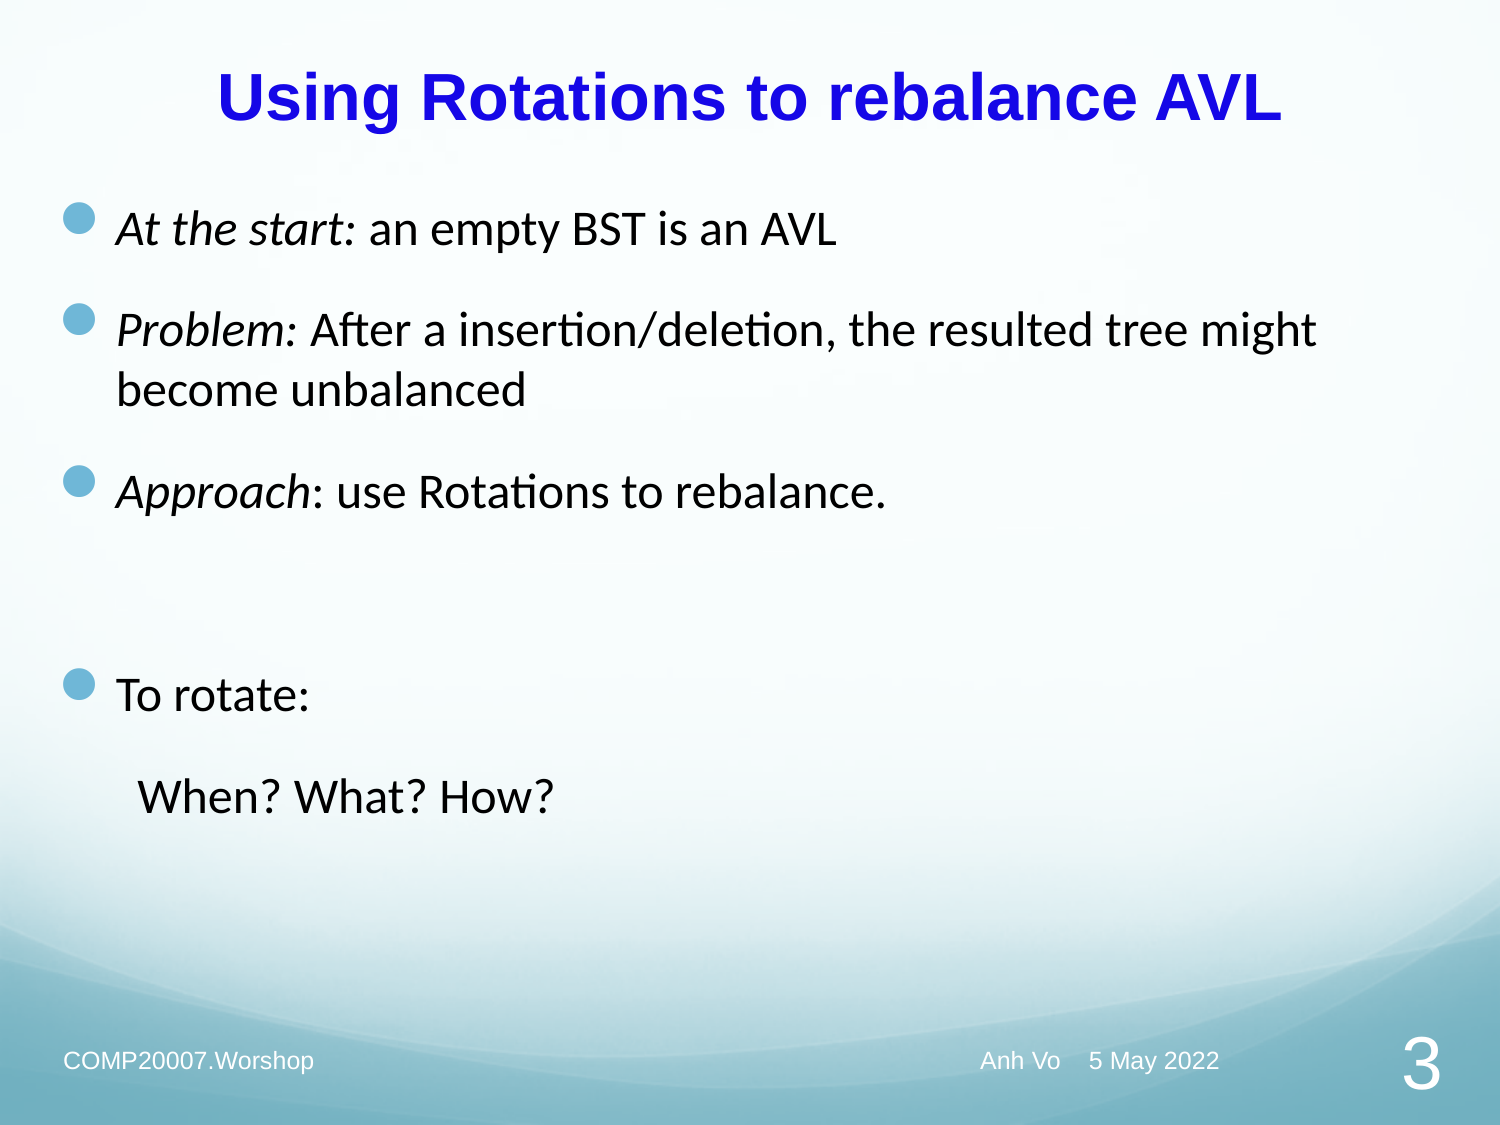

# Using Rotations to rebalance AVL
At the start: an empty BST is an AVL
Problem: After a insertion/deletion, the resulted tree might become unbalanced
Approach: use Rotations to rebalance.

To rotate:
       When? What? How?
COMP20007.Worshop
Anh Vo    5 May 2022
3